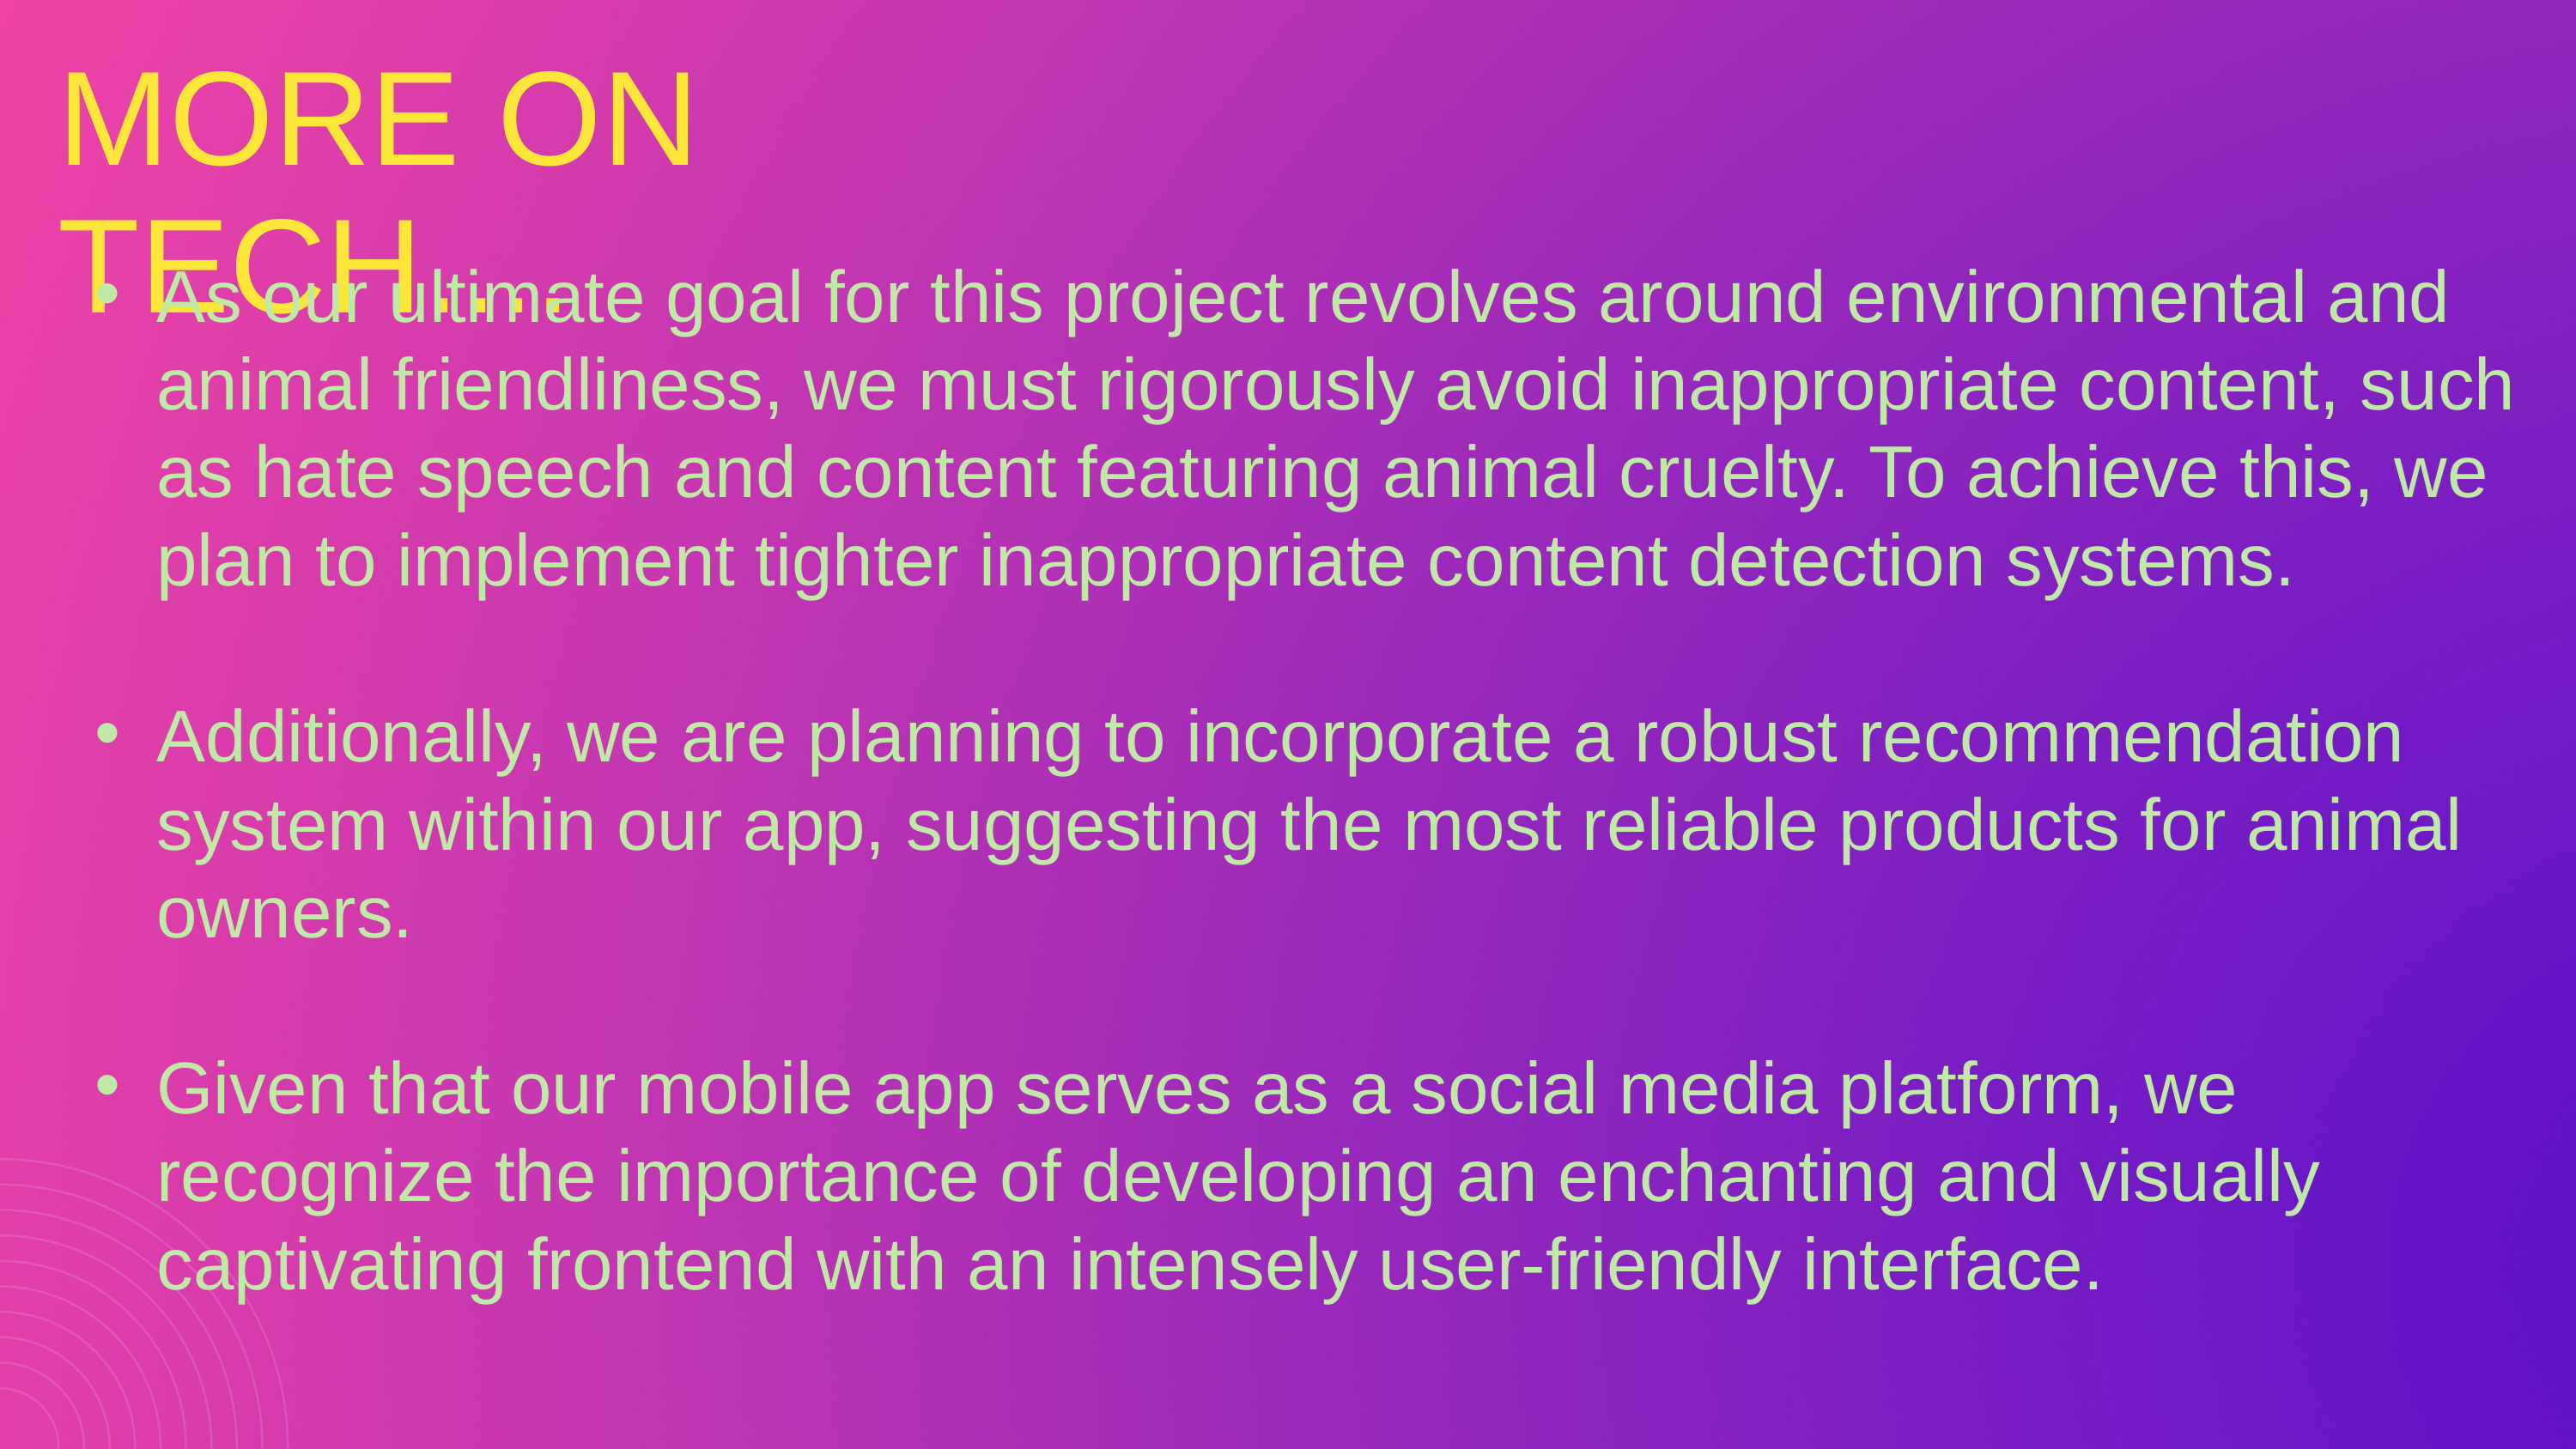

MORE ON TECH....

As our ultimate goal for this project revolves around environmental and animal friendliness, we must rigorously avoid inappropriate content, such as hate speech and content featuring animal cruelty. To achieve this, we plan to implement tighter inappropriate content detection systems.

Additionally, we are planning to incorporate a robust recommendation system within our app, suggesting the most reliable products for animal owners.

Given that our mobile app serves as a social media platform, we recognize the importance of developing an enchanting and visually captivating frontend with an intensely user-friendly interface.